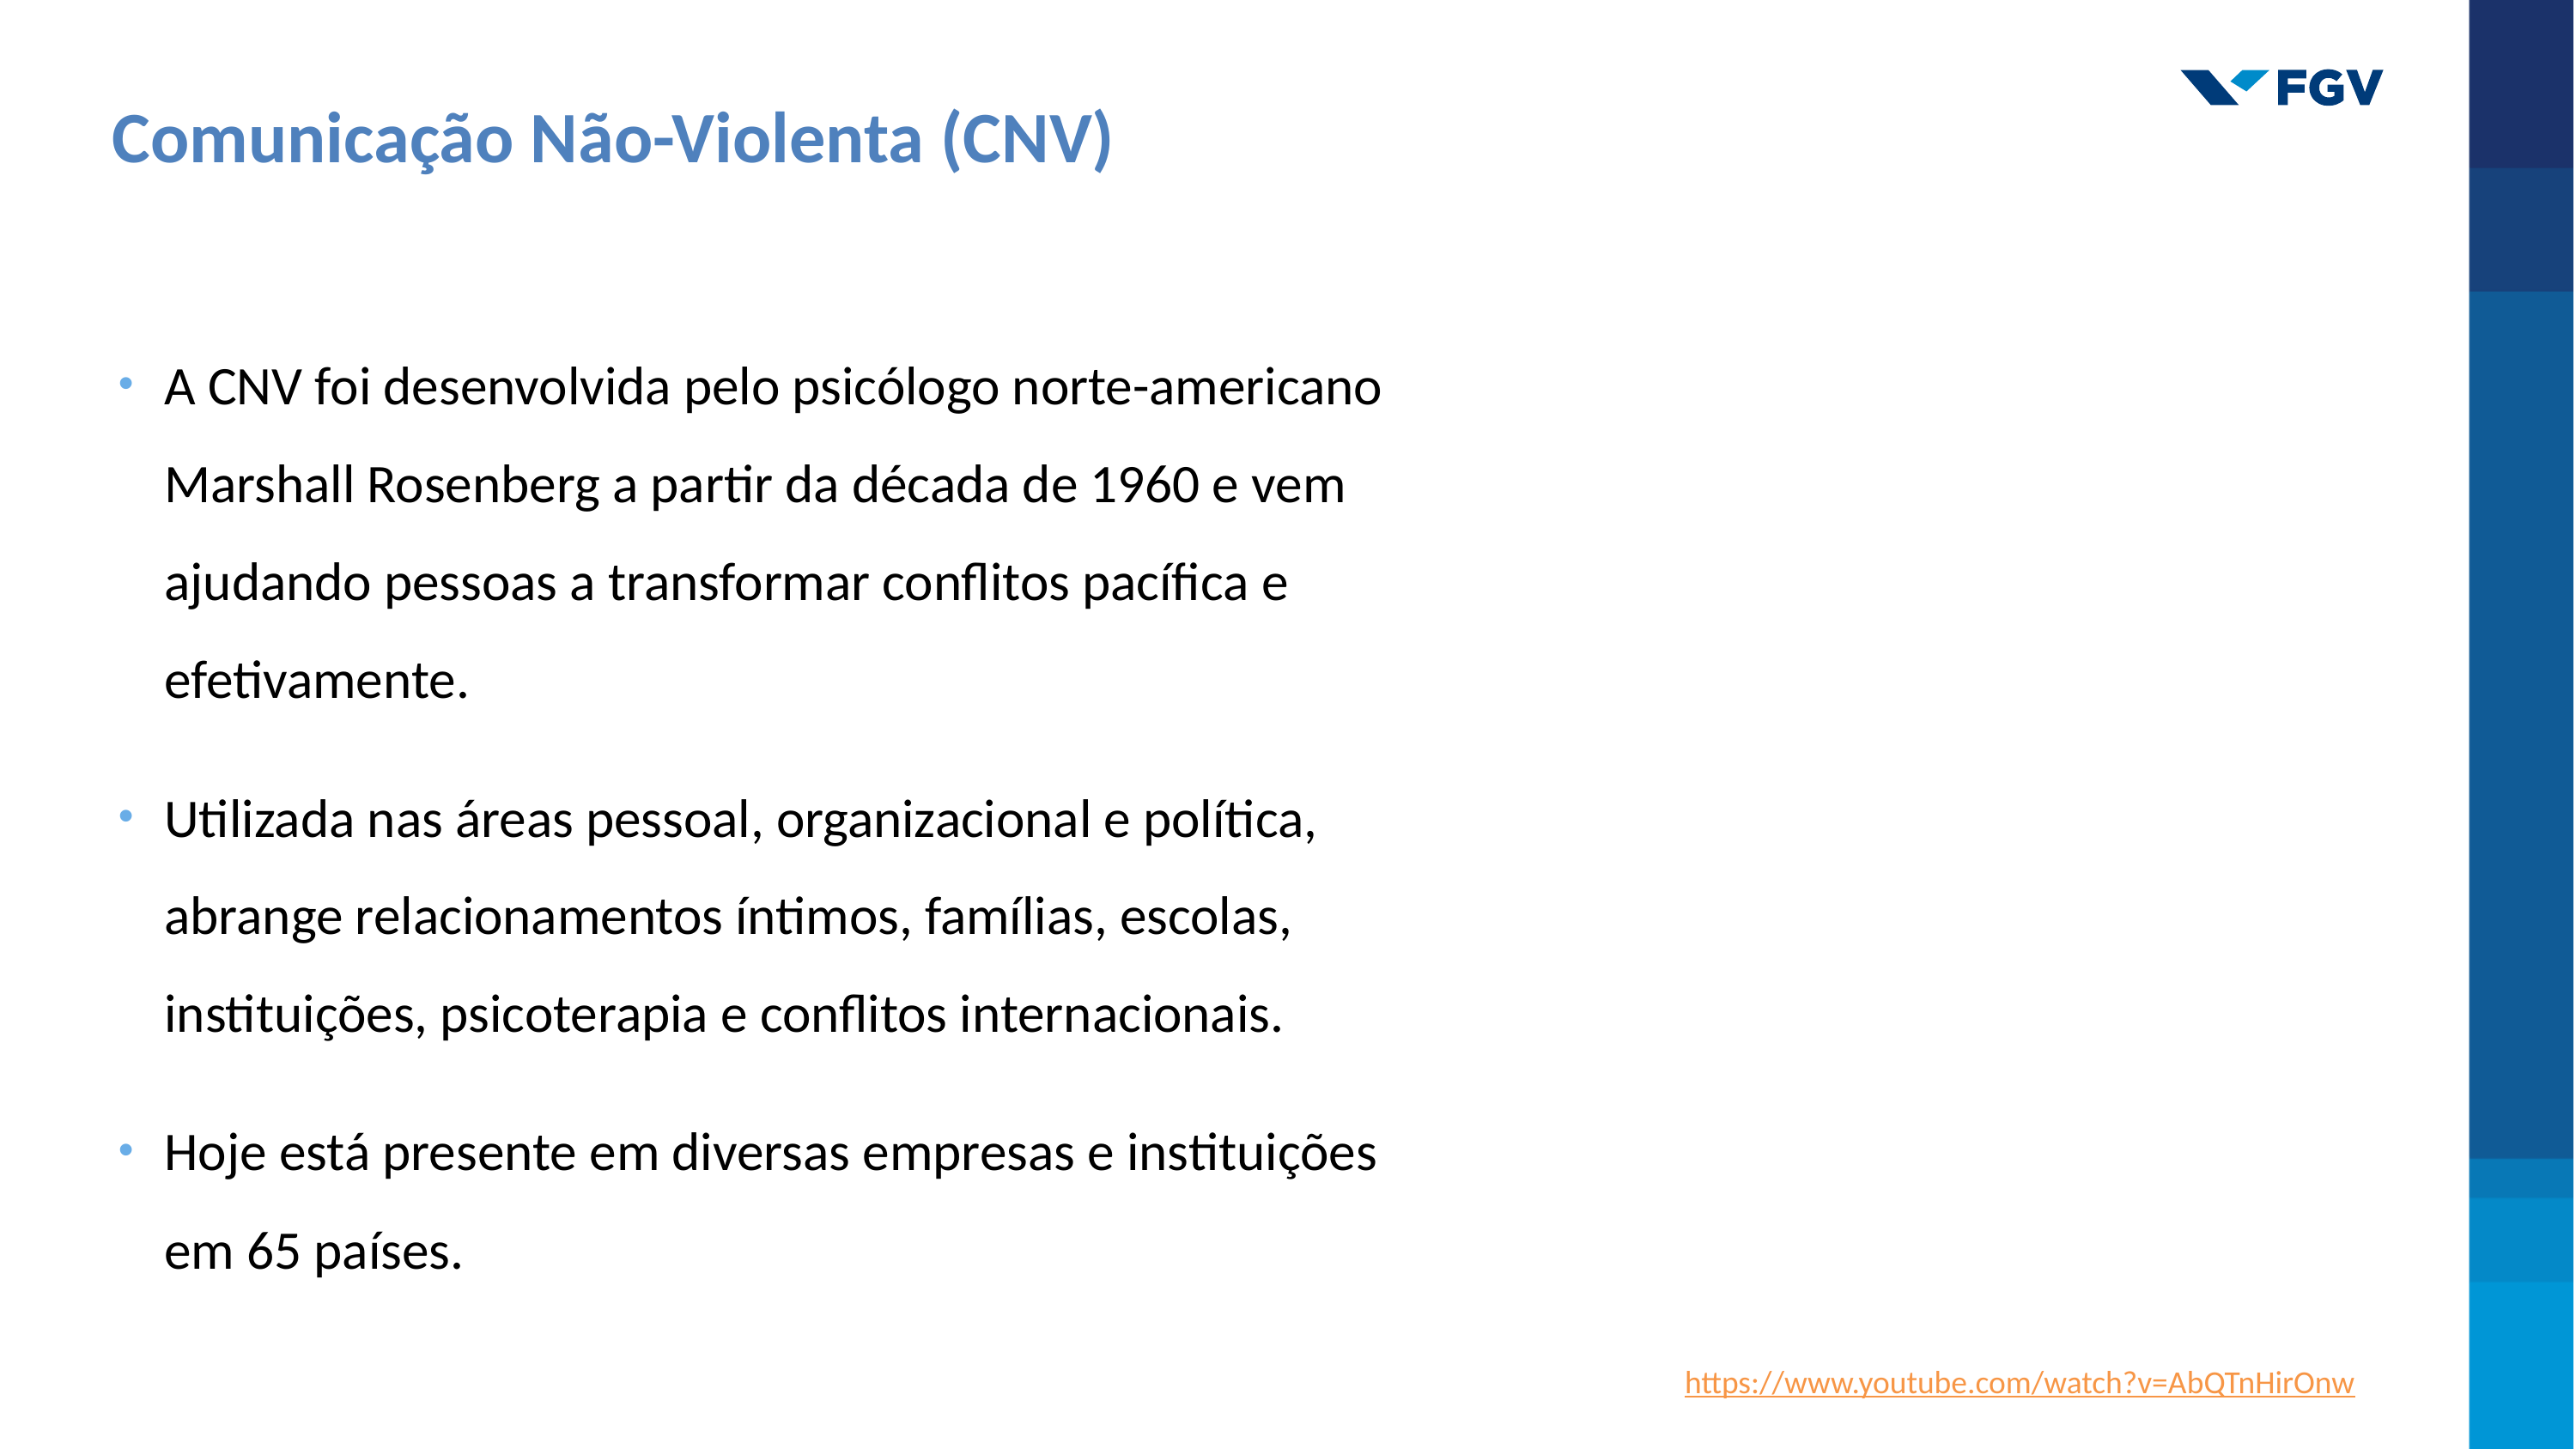

Comunicação Não-Violenta (CNV)
A CNV foi desenvolvida pelo psicólogo norte-americano Marshall Rosenberg a partir da década de 1960 e vem ajudando pessoas a transformar conflitos pacífica e efetivamente.
Utilizada nas áreas pessoal, organizacional e política, abrange relacionamentos íntimos, famílias, escolas, instituições, psicoterapia e conflitos internacionais.
Hoje está presente em diversas empresas e instituições em 65 países.
https://www.youtube.com/watch?v=AbQTnHirOnw